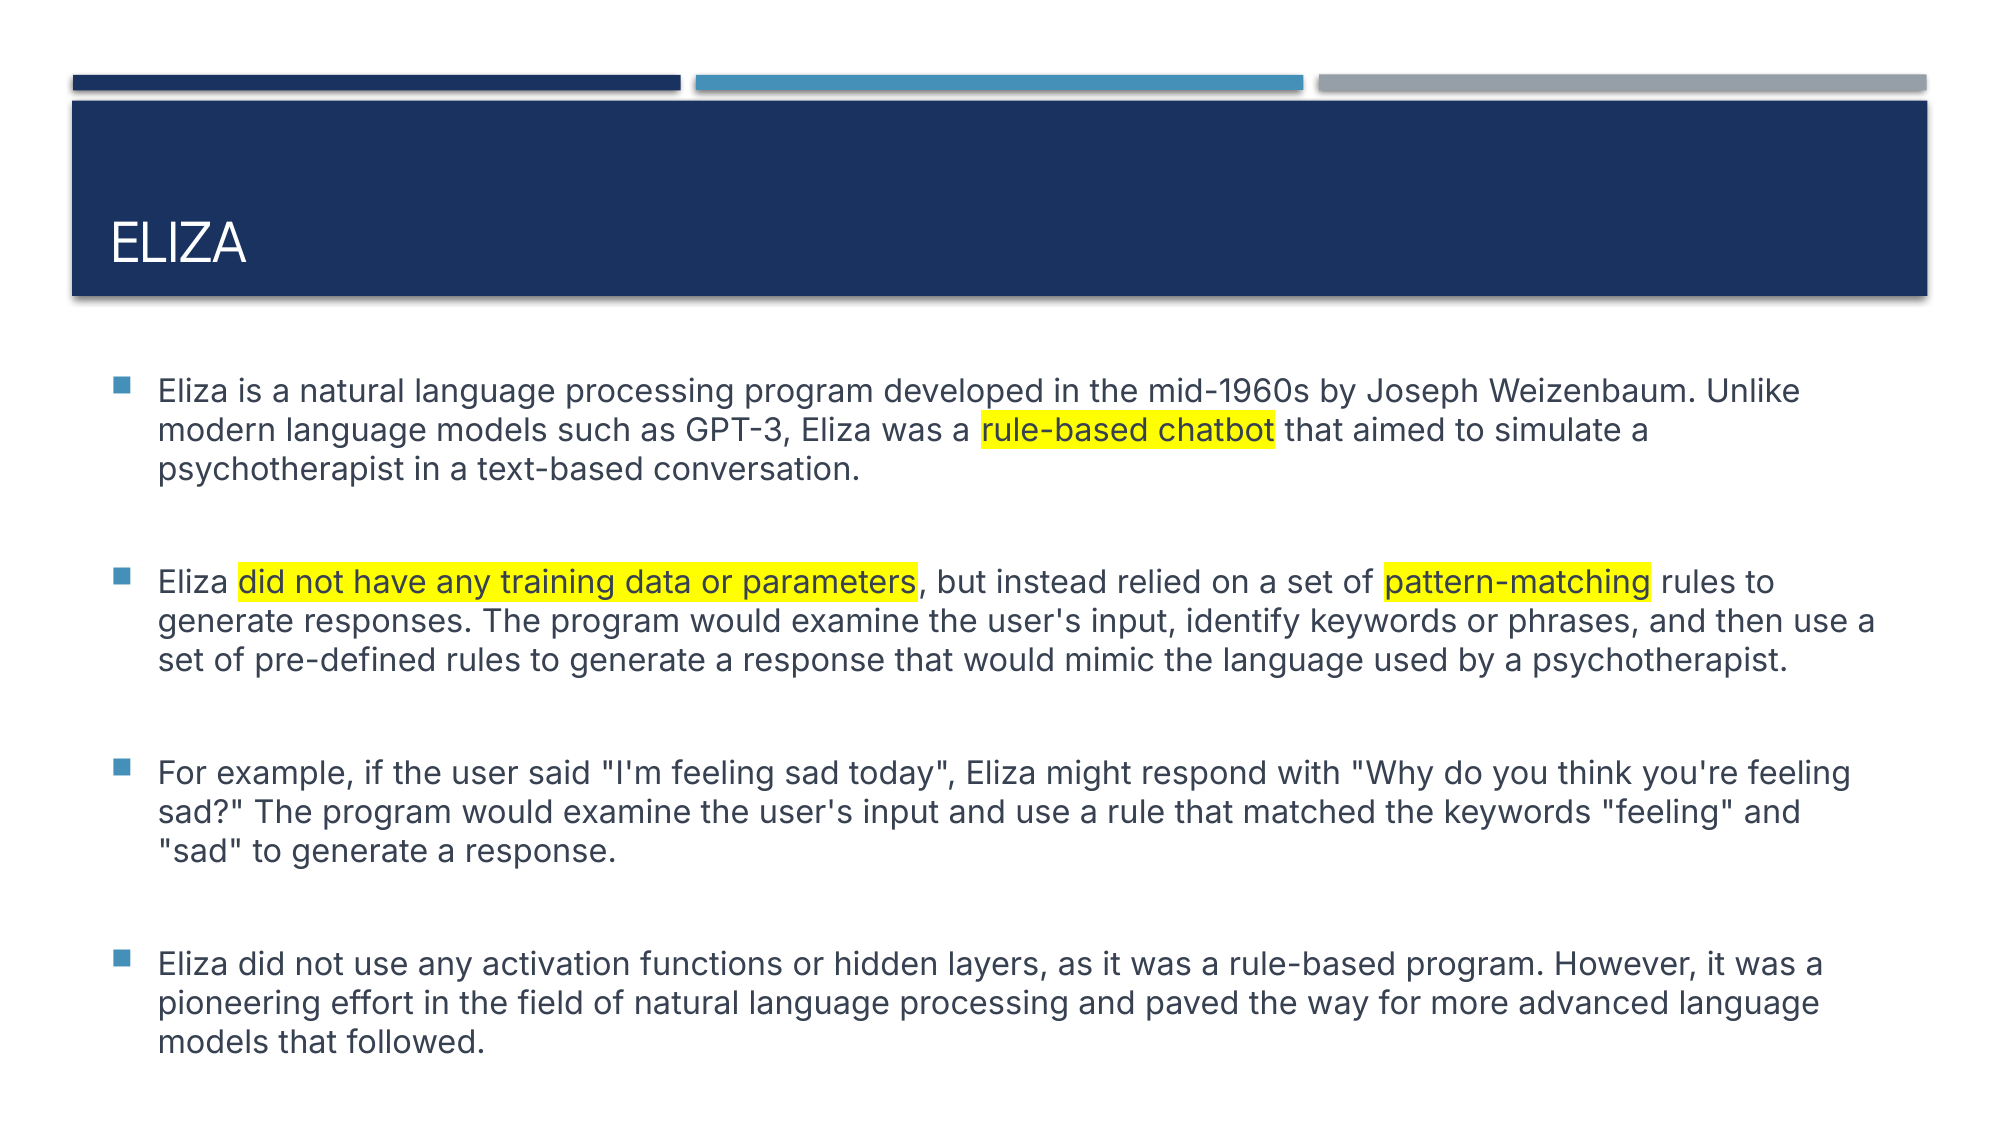

# Eliza
Eliza is a natural language processing program developed in the mid-1960s by Joseph Weizenbaum. Unlike modern language models such as GPT-3, Eliza was a rule-based chatbot that aimed to simulate a psychotherapist in a text-based conversation.

Eliza did not have any training data or parameters, but instead relied on a set of pattern-matching rules to generate responses. The program would examine the user's input, identify keywords or phrases, and then use a set of pre-defined rules to generate a response that would mimic the language used by a psychotherapist.

For example, if the user said "I'm feeling sad today", Eliza might respond with "Why do you think you're feeling sad?" The program would examine the user's input and use a rule that matched the keywords "feeling" and "sad" to generate a response.

Eliza did not use any activation functions or hidden layers, as it was a rule-based program. However, it was a pioneering effort in the field of natural language processing and paved the way for more advanced language models that followed.